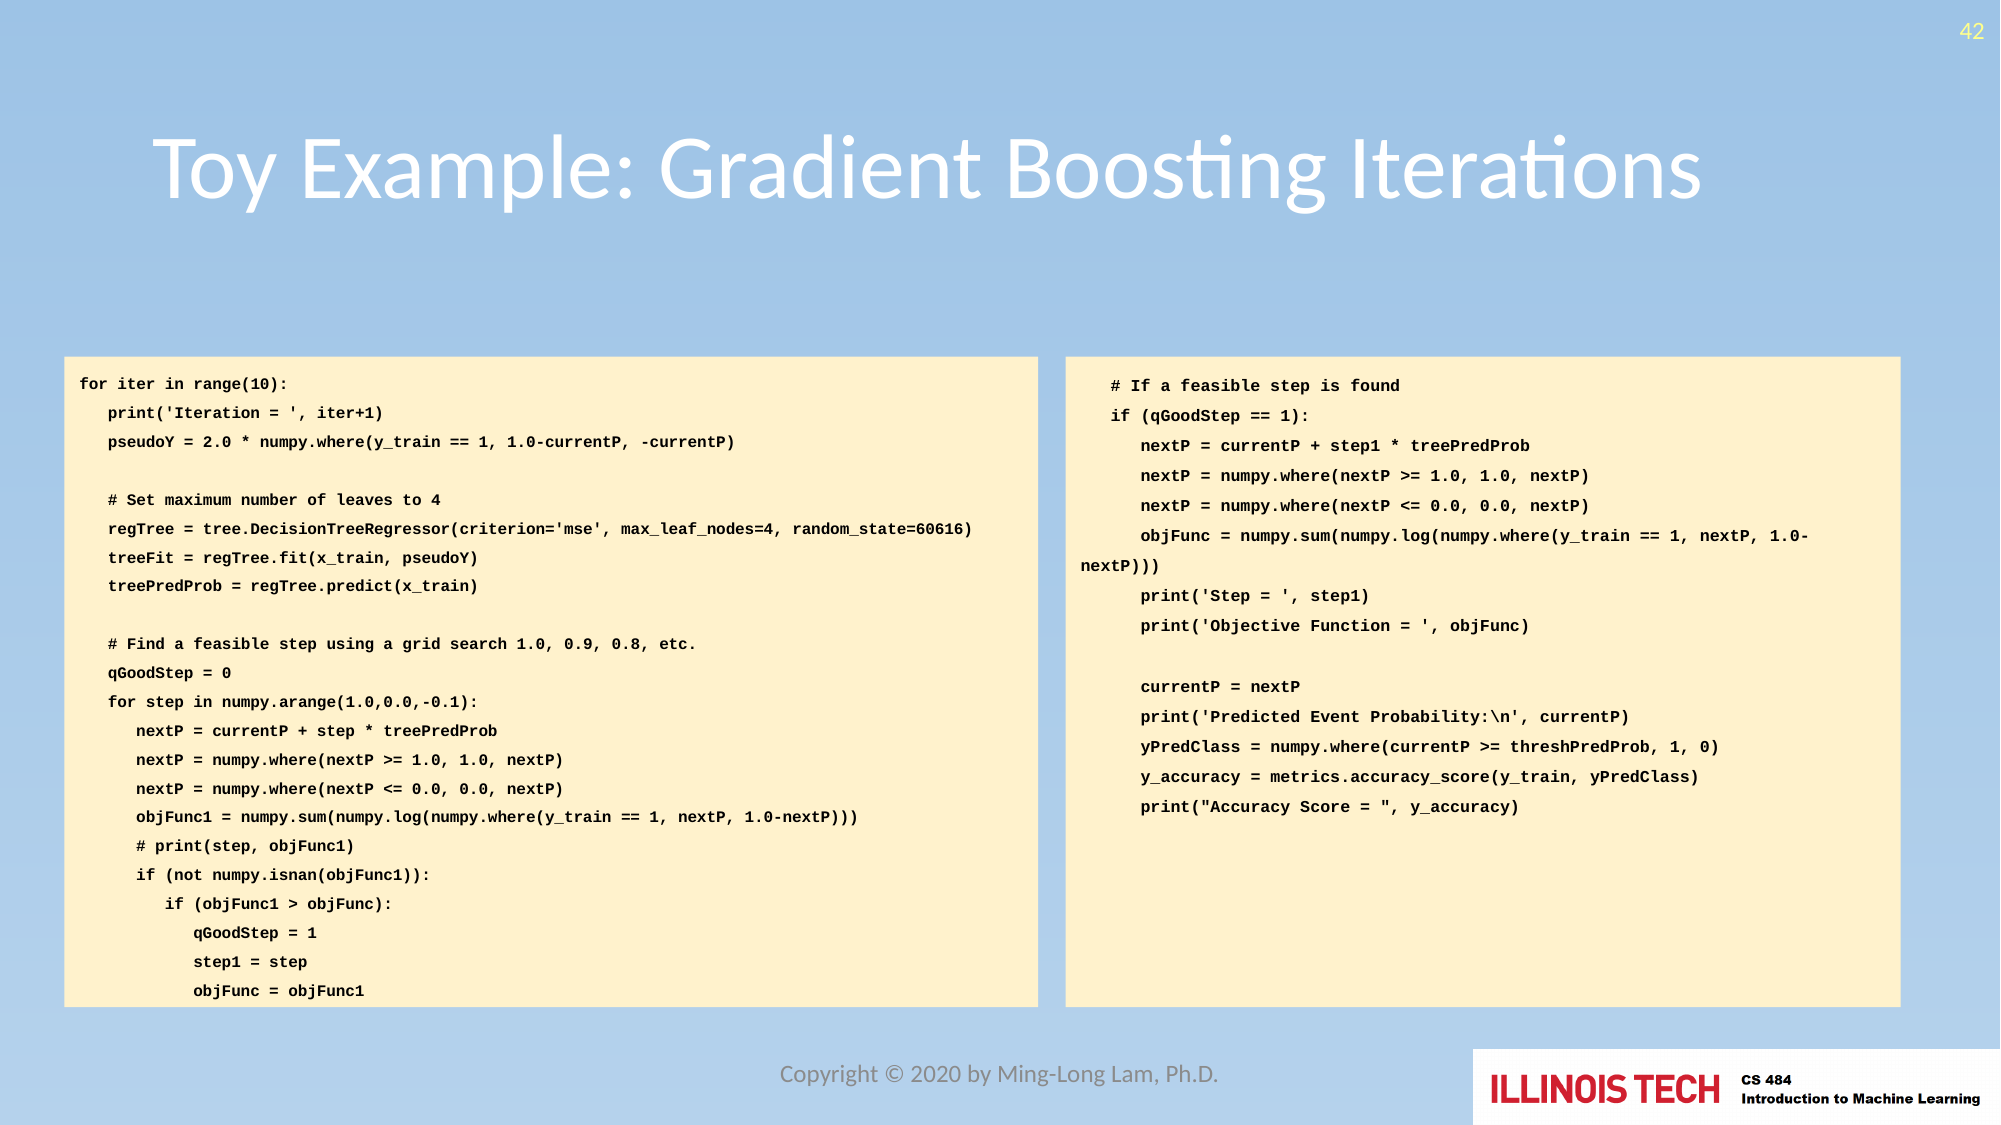

42
# Toy Example: Gradient Boosting Iterations
   # If a feasible step is found
   if (qGoodStep == 1):
      nextP = currentP + step1 * treePredProb
      nextP = numpy.where(nextP >= 1.0, 1.0, nextP)
      nextP = numpy.where(nextP <= 0.0, 0.0, nextP)
      objFunc = numpy.sum(numpy.log(numpy.where(y_train == 1, nextP, 1.0-nextP)))
      print('Step = ', step1)
      print('Objective Function = ', objFunc)

      currentP = nextP
      print('Predicted Event Probability:\n', currentP)
      yPredClass = numpy.where(currentP >= threshPredProb, 1, 0)
      y_accuracy = metrics.accuracy_score(y_train, yPredClass)
      print("Accuracy Score = ", y_accuracy)
for iter in range(10):
   print('Iteration = ', iter+1)
   pseudoY = 2.0 * numpy.where(y_train == 1, 1.0-currentP, -currentP)

   # Set maximum number of leaves to 4
   regTree = tree.DecisionTreeRegressor(criterion='mse', max_leaf_nodes=4, random_state=60616)
   treeFit = regTree.fit(x_train, pseudoY)
   treePredProb = regTree.predict(x_train)

   # Find a feasible step using a grid search 1.0, 0.9, 0.8, etc.
   qGoodStep = 0
   for step in numpy.arange(1.0,0.0,-0.1):
      nextP = currentP + step * treePredProb
      nextP = numpy.where(nextP >= 1.0, 1.0, nextP)
      nextP = numpy.where(nextP <= 0.0, 0.0, nextP)
      objFunc1 = numpy.sum(numpy.log(numpy.where(y_train == 1, nextP, 1.0-nextP)))
      # print(step, objFunc1)
      if (not numpy.isnan(objFunc1)):
         if (objFunc1 > objFunc):
            qGoodStep = 1
            step1 = step
            objFunc = objFunc1
Copyright © 2020 by Ming-Long Lam, Ph.D.